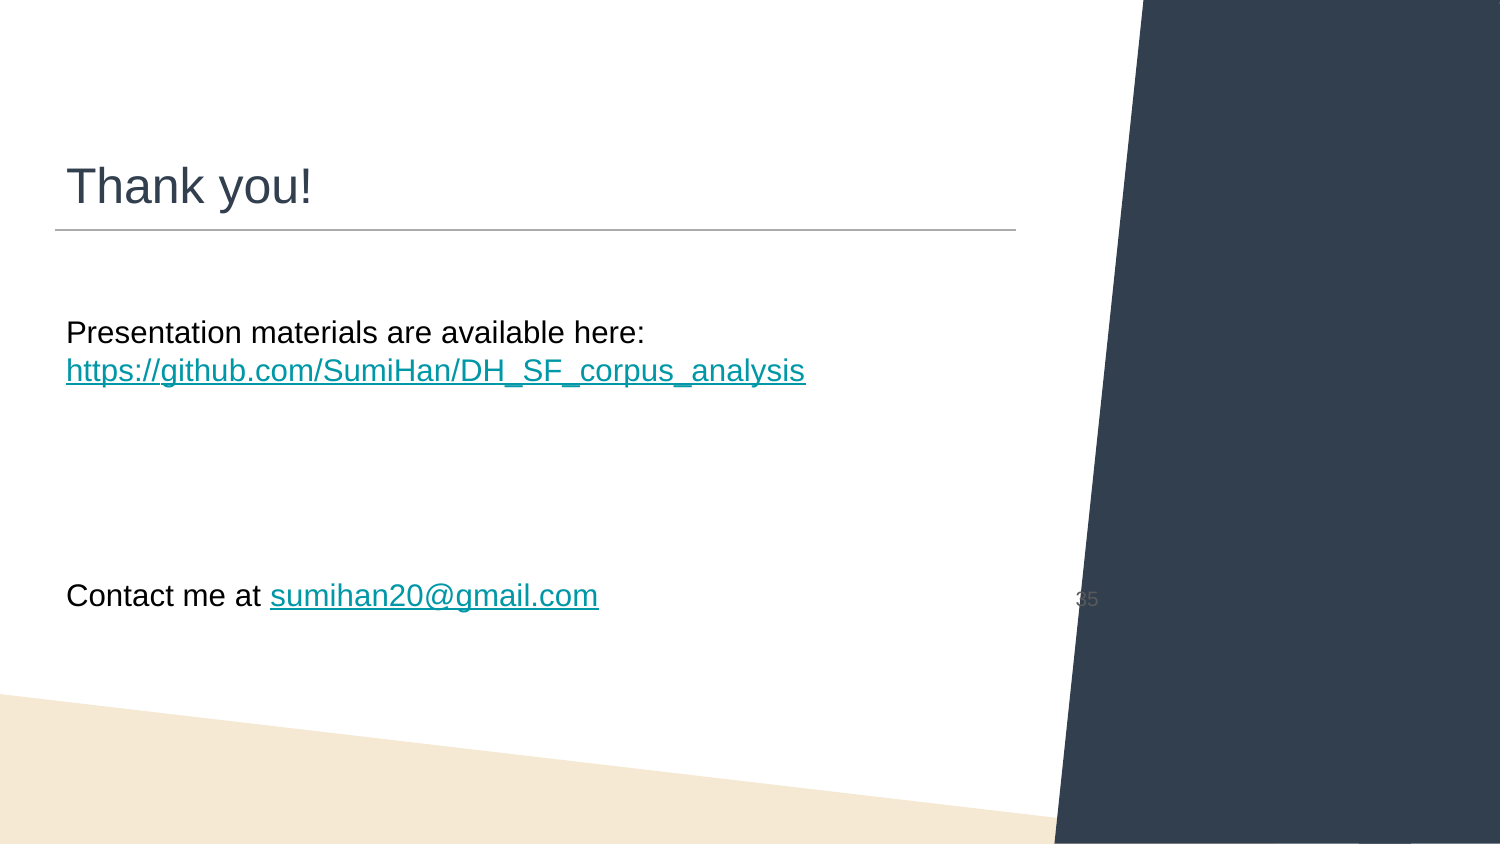

Thank you!
Presentation materials are available here:
https://github.com/SumiHan/DH_SF_corpus_analysis

Contact me at sumihan20@gmail.com

35